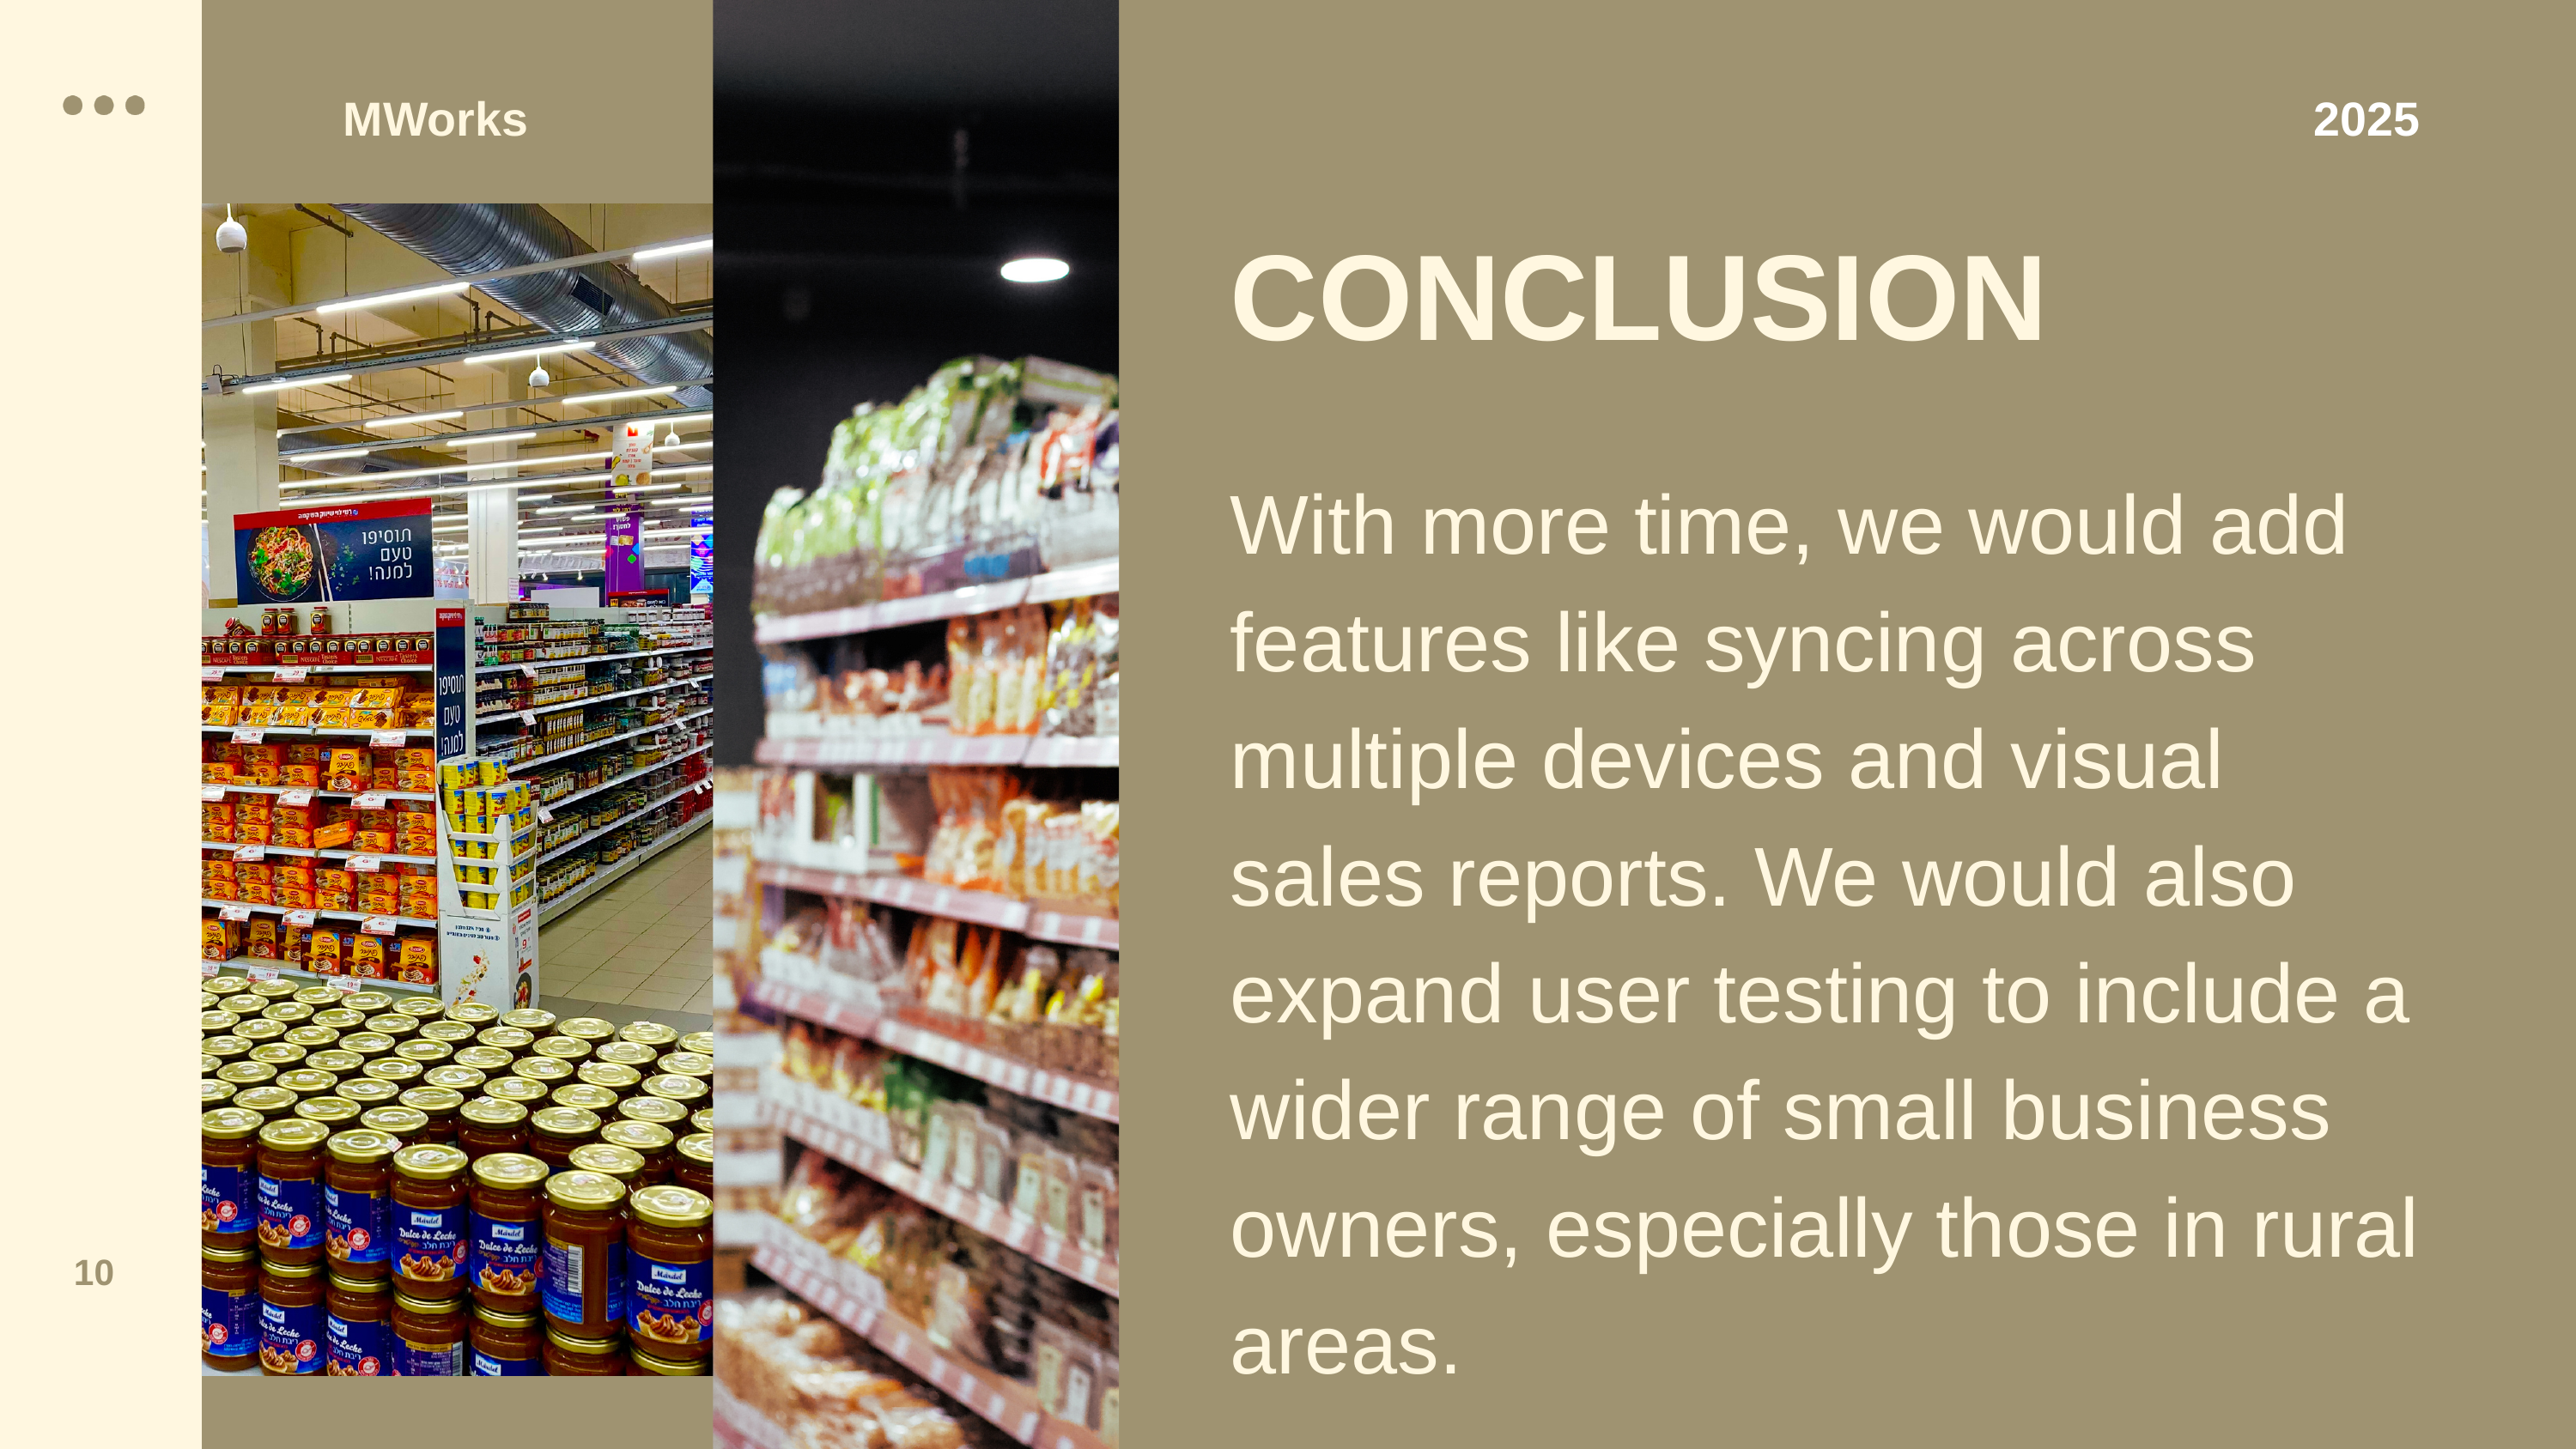

MWorks
2025

CONCLUSION
With more time, we would add features like syncing across multiple devices and visual sales reports. We would also expand user testing to include a wider range of small business owners, especially those in rural areas.
10